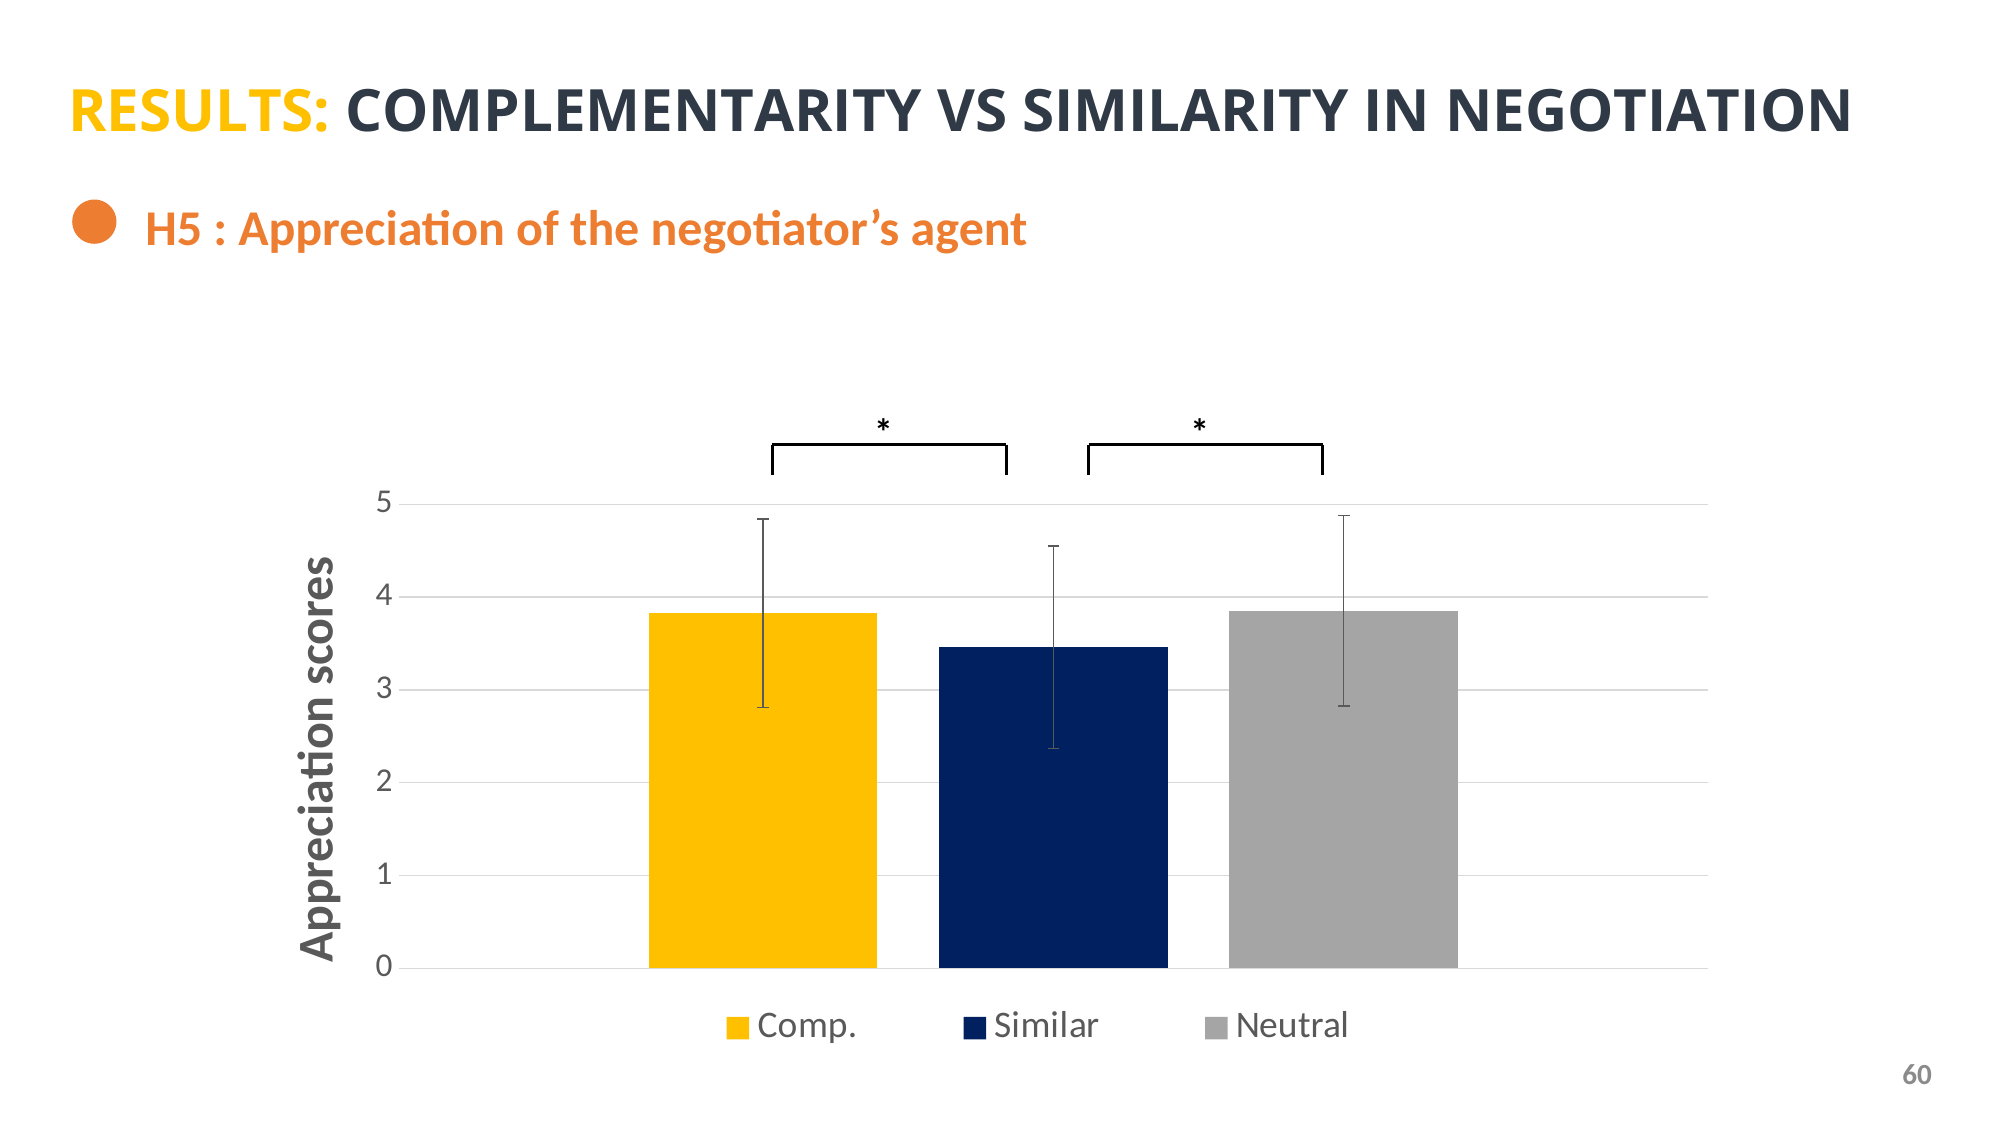

# RESULTS: COMPLEMENTARITY VS SIMILARITY IN NEGOTIATION
H5 : Appreciation of the negotiator’s agent

### Chart

| Category | Comp. | Similar | Neutral |
|---|---|---|---|
*
*
60